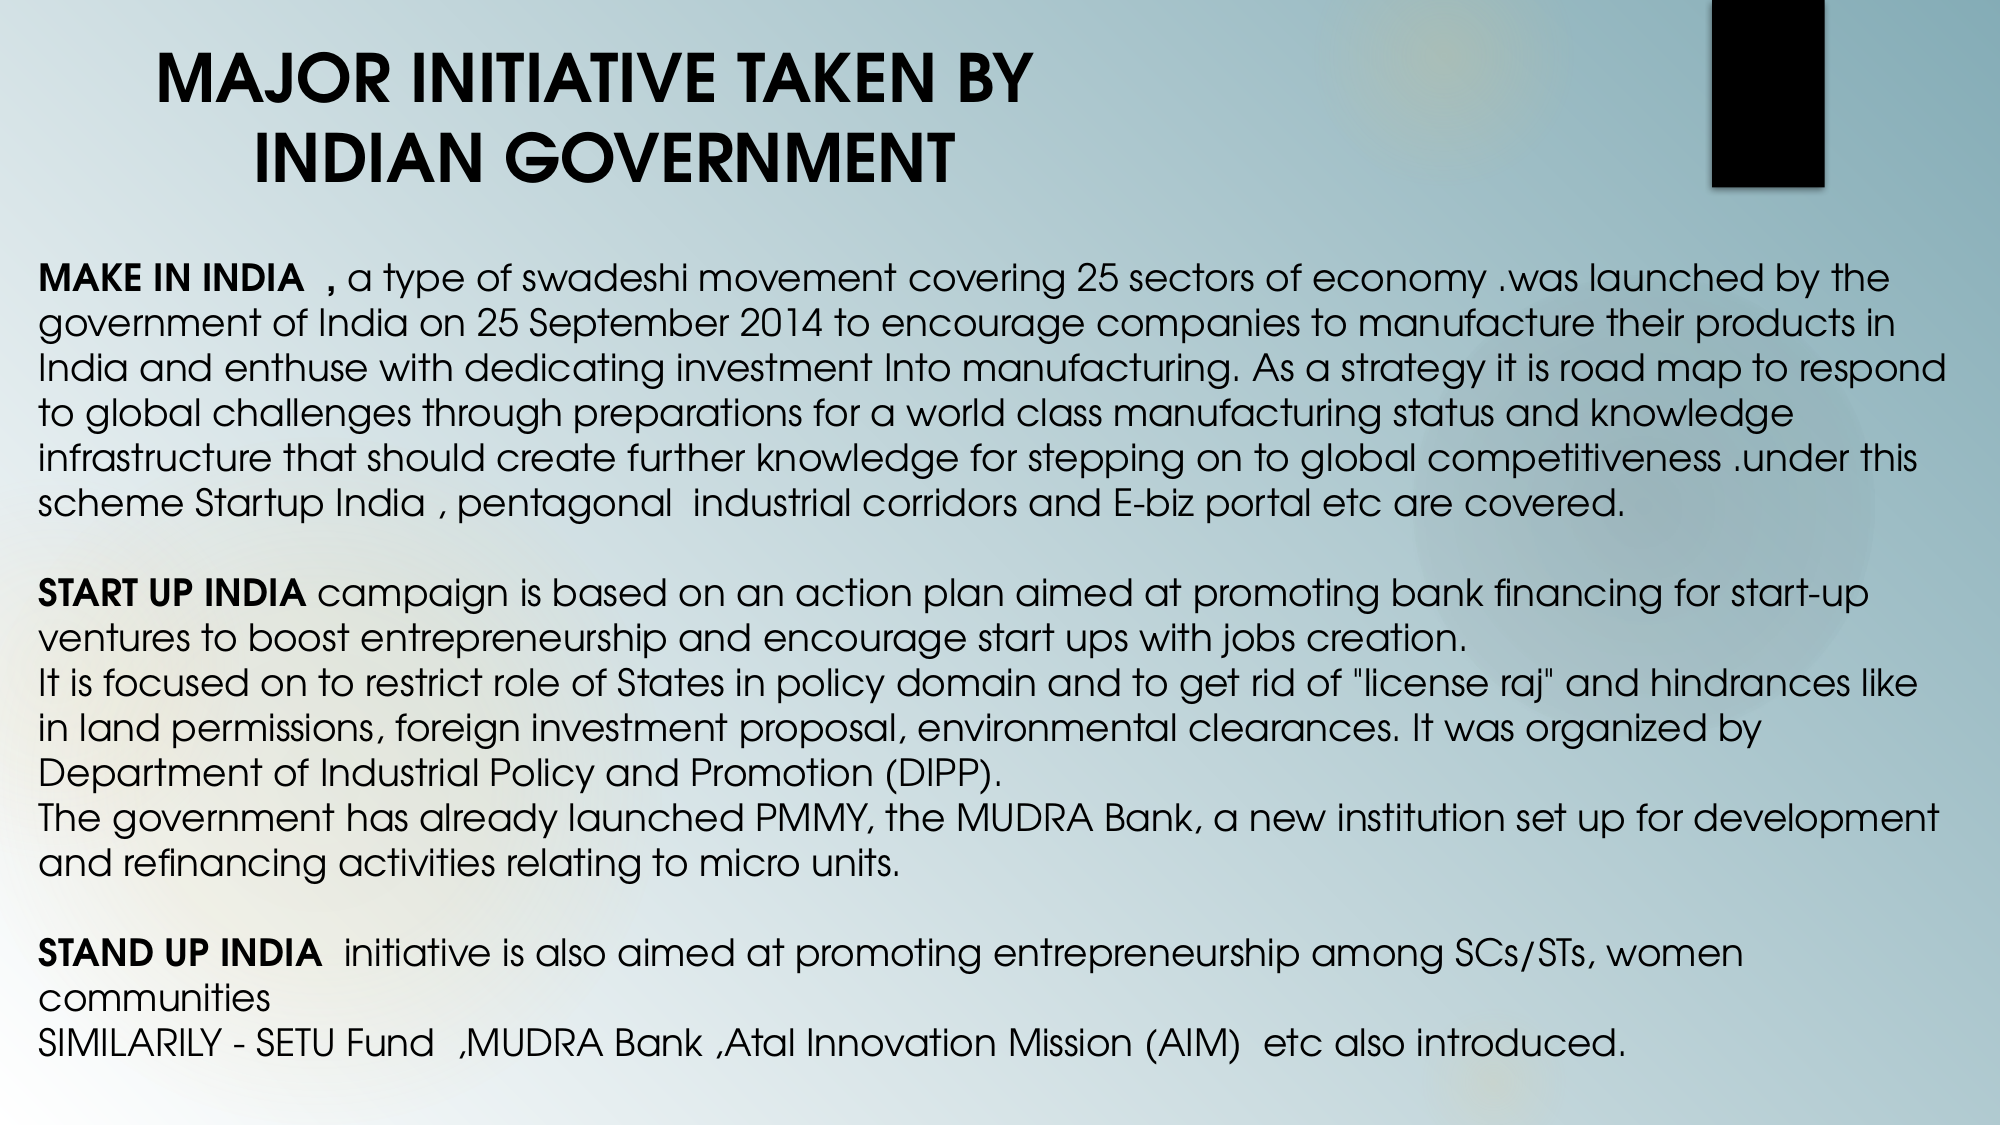

MAJOR INITIATIVE TAKEN BY
 INDIAN GOVERNMENT
MAKE IN INDIA  , a type of swadeshi movement covering 25 sectors of economy .was launched by the government of India on 25 September 2014 to encourage companies to manufacture their products in India and enthuse with dedicating investment Into manufacturing. As a strategy it is road map to respond to global challenges through preparations for a world class manufacturing status and knowledge infrastructure that should create further knowledge for stepping on to global competitiveness .under this scheme Startup India , pentagonal  industrial corridors and E-biz portal etc are covered.

START UP INDIA campaign is based on an action plan aimed at promoting bank financing for start-up ventures to boost entrepreneurship and encourage start ups with jobs creation.
It is focused on to restrict role of States in policy domain and to get rid of "license raj" and hindrances like in land permissions, foreign investment proposal, environmental clearances. It was organized by Department of Industrial Policy and Promotion (DIPP).
The government has already launched PMMY, the MUDRA Bank, a new institution set up for development and refinancing activities relating to micro units.

STAND UP INDIA  initiative is also aimed at promoting entrepreneurship among SCs/STs, women
communities
SIMILARILY - SETU Fund  ,MUDRA Bank ,Atal Innovation Mission (AIM)  etc also introduced.